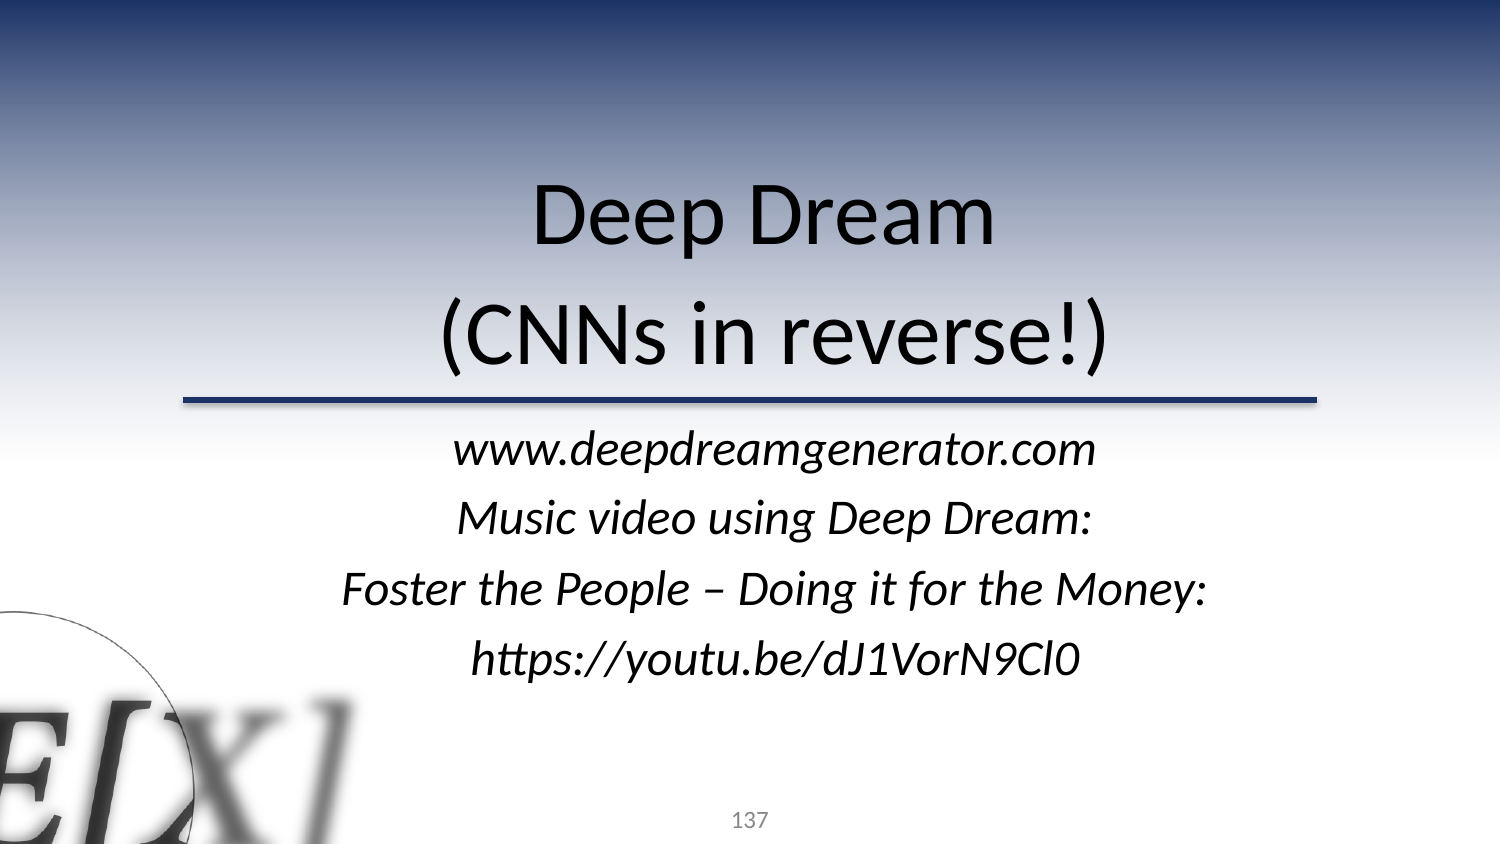

Deep Dream
(CNNs in reverse!)
www.deepdreamgenerator.com
Music video using Deep Dream:
Foster the People – Doing it for the Money:
https://youtu.be/dJ1VorN9Cl0
137